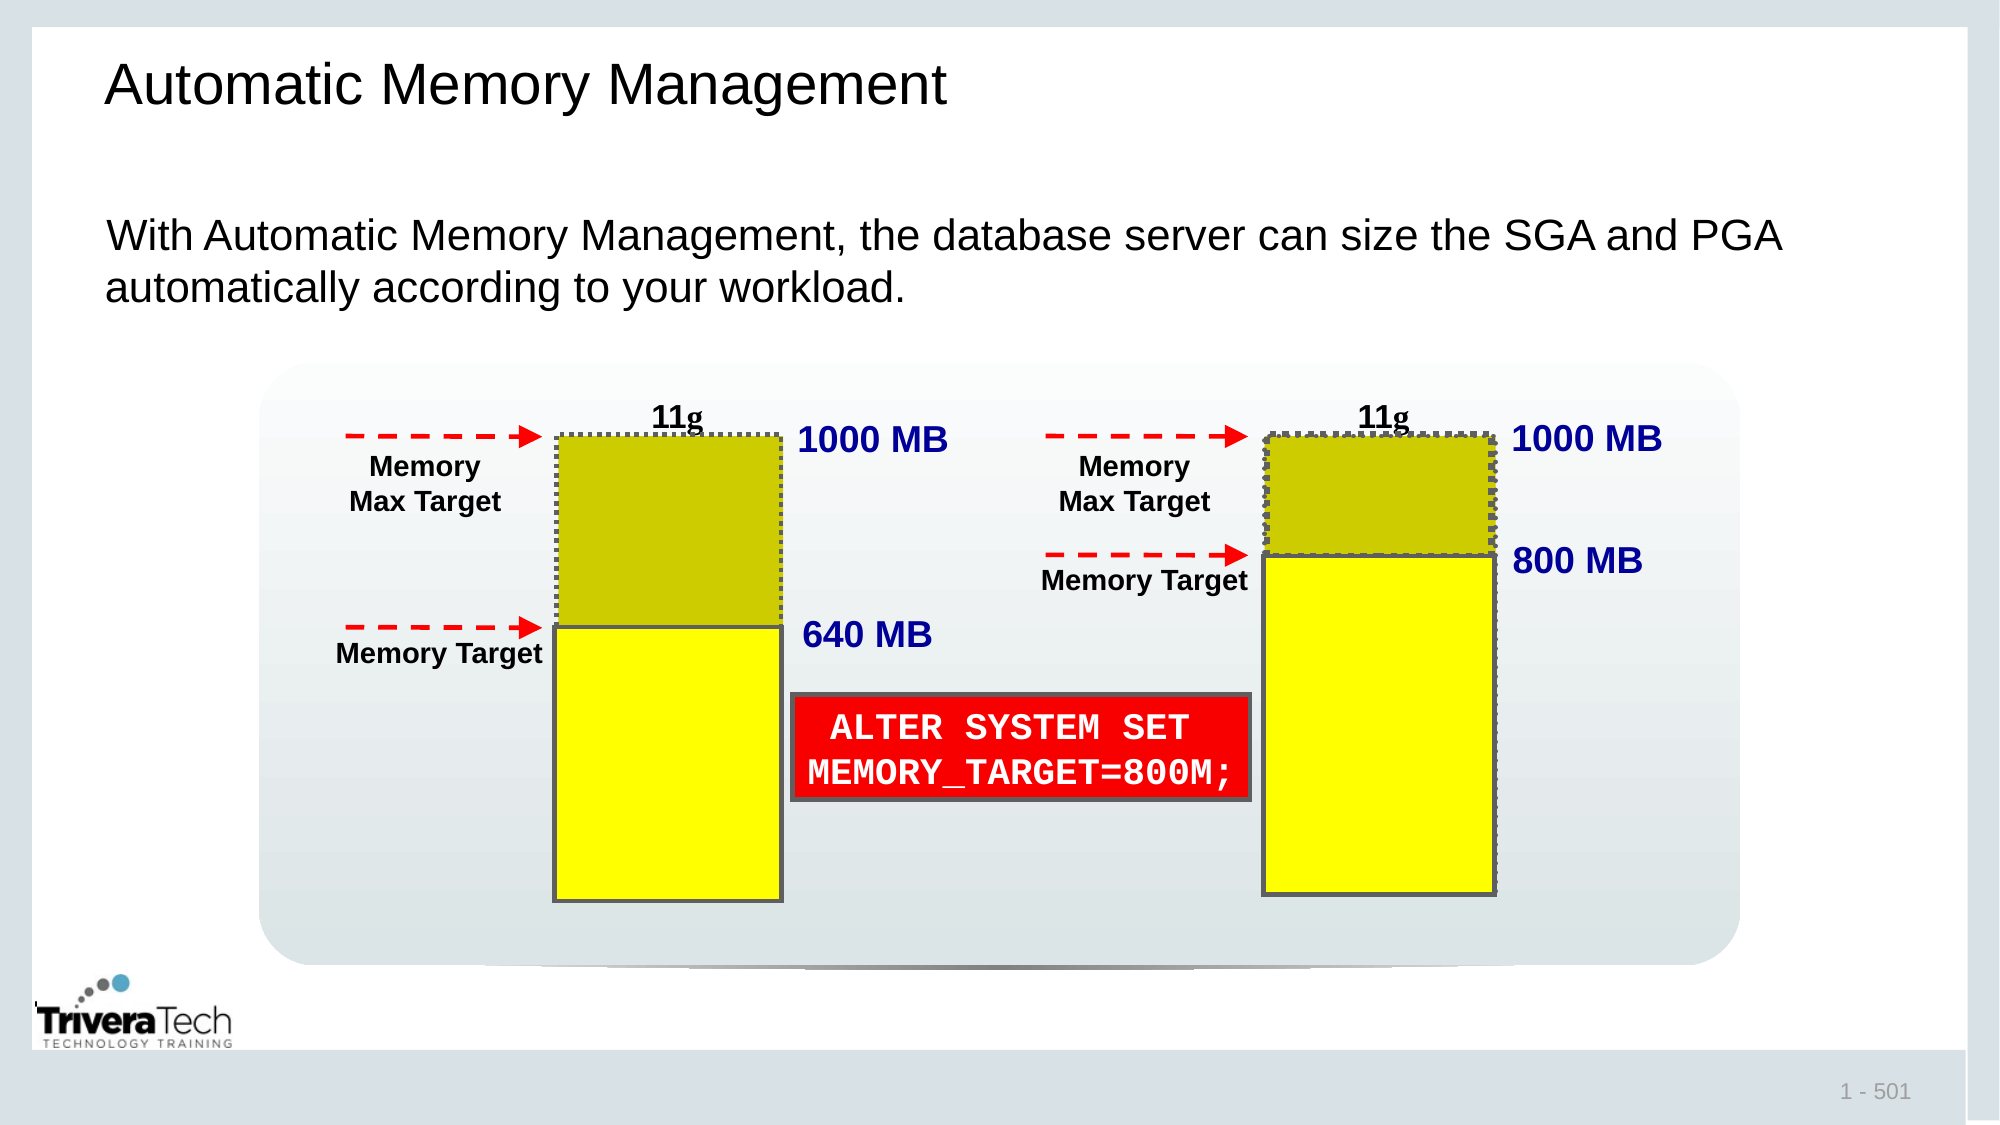

# Automatic Memory Management
With Automatic Memory Management, the database server can size the SGA and PGA automatically according to your workload.

11g
11g
1000 MB
1000 MB

Memory
Max Target
Memory
Max Target
800 MB
Memory Target

640 MB
Memory Target

ALTER SYSTEM SET
MEMORY_TARGET=800M;